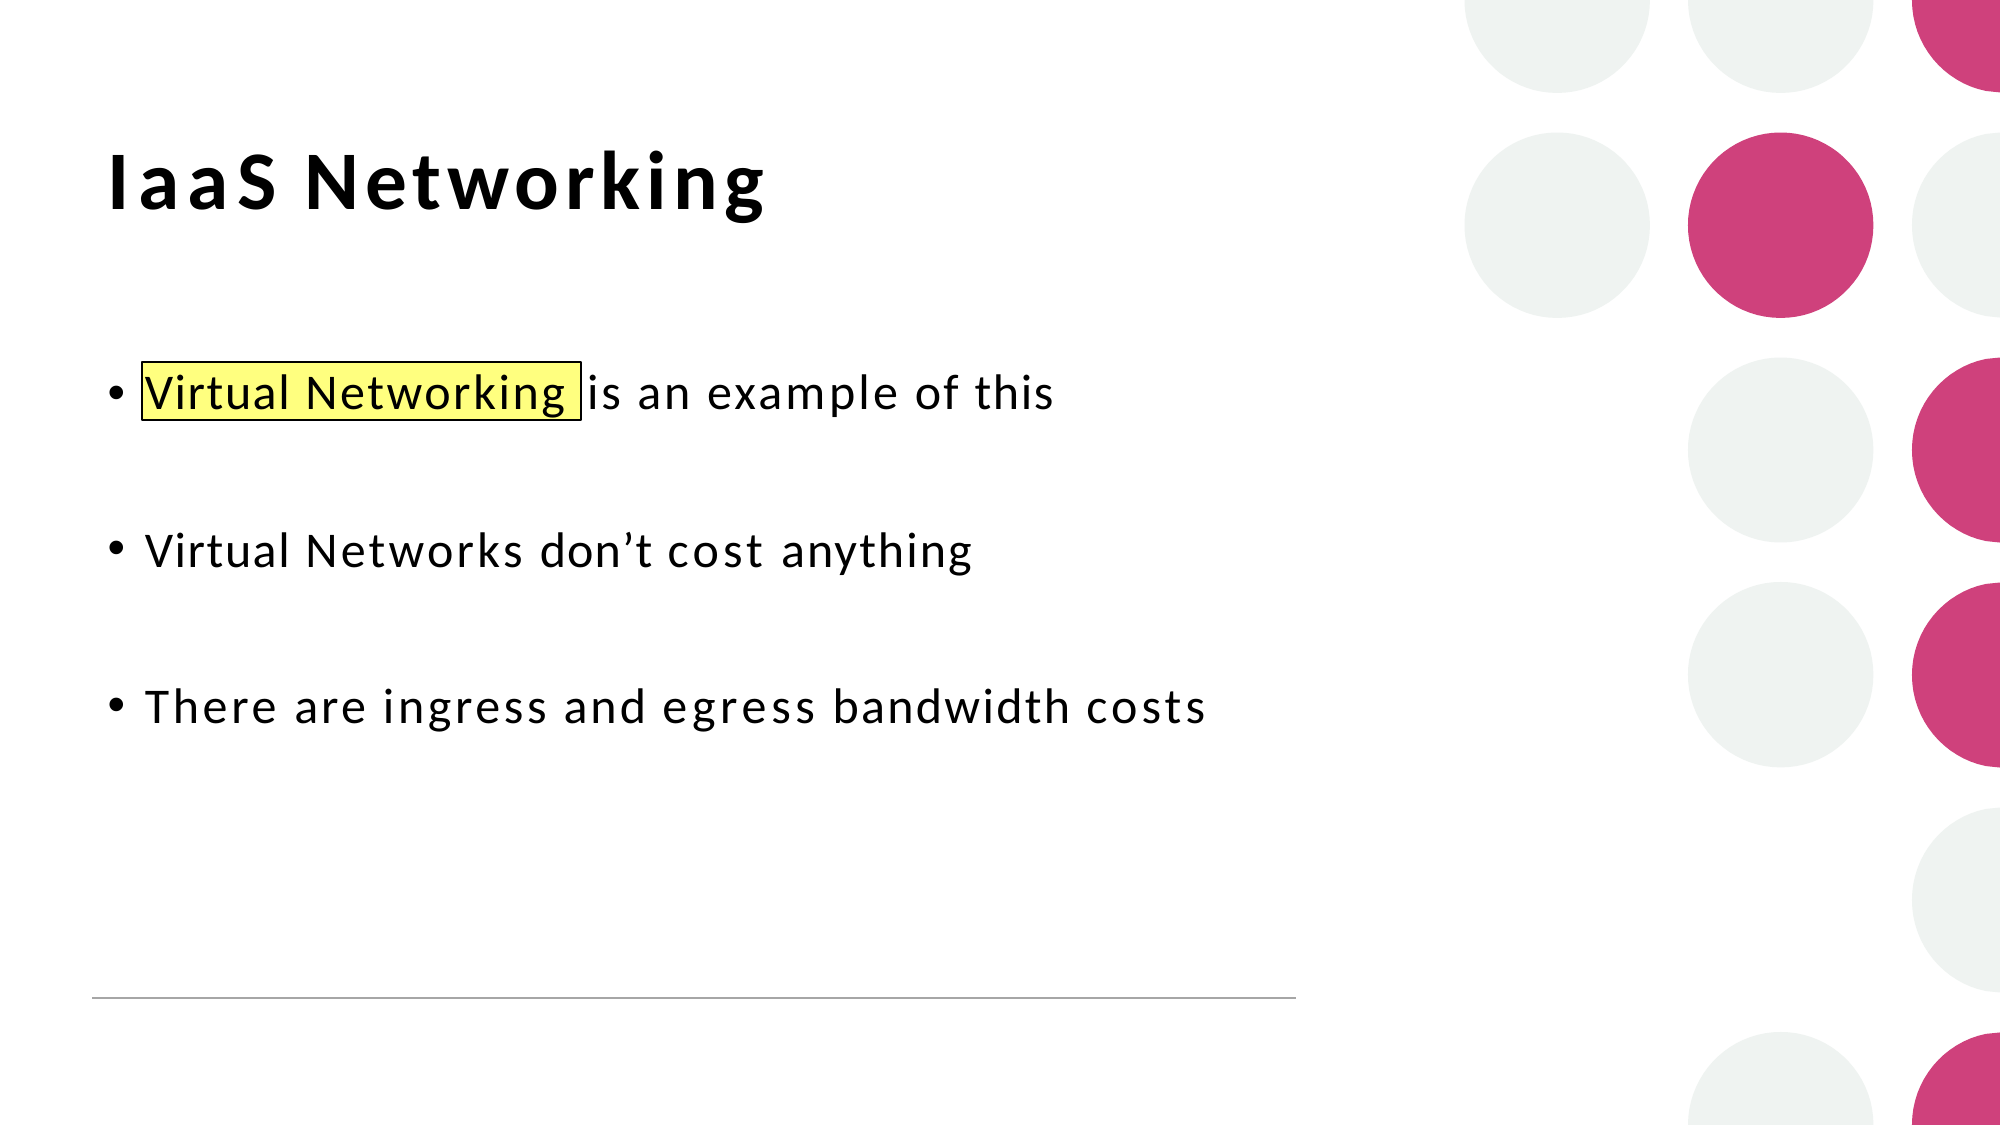

# IaaS Networking
•
is an example of this
Virtual Networking
Virtual Networks don’t cost anything

There are ingress and egress bandwidth costs